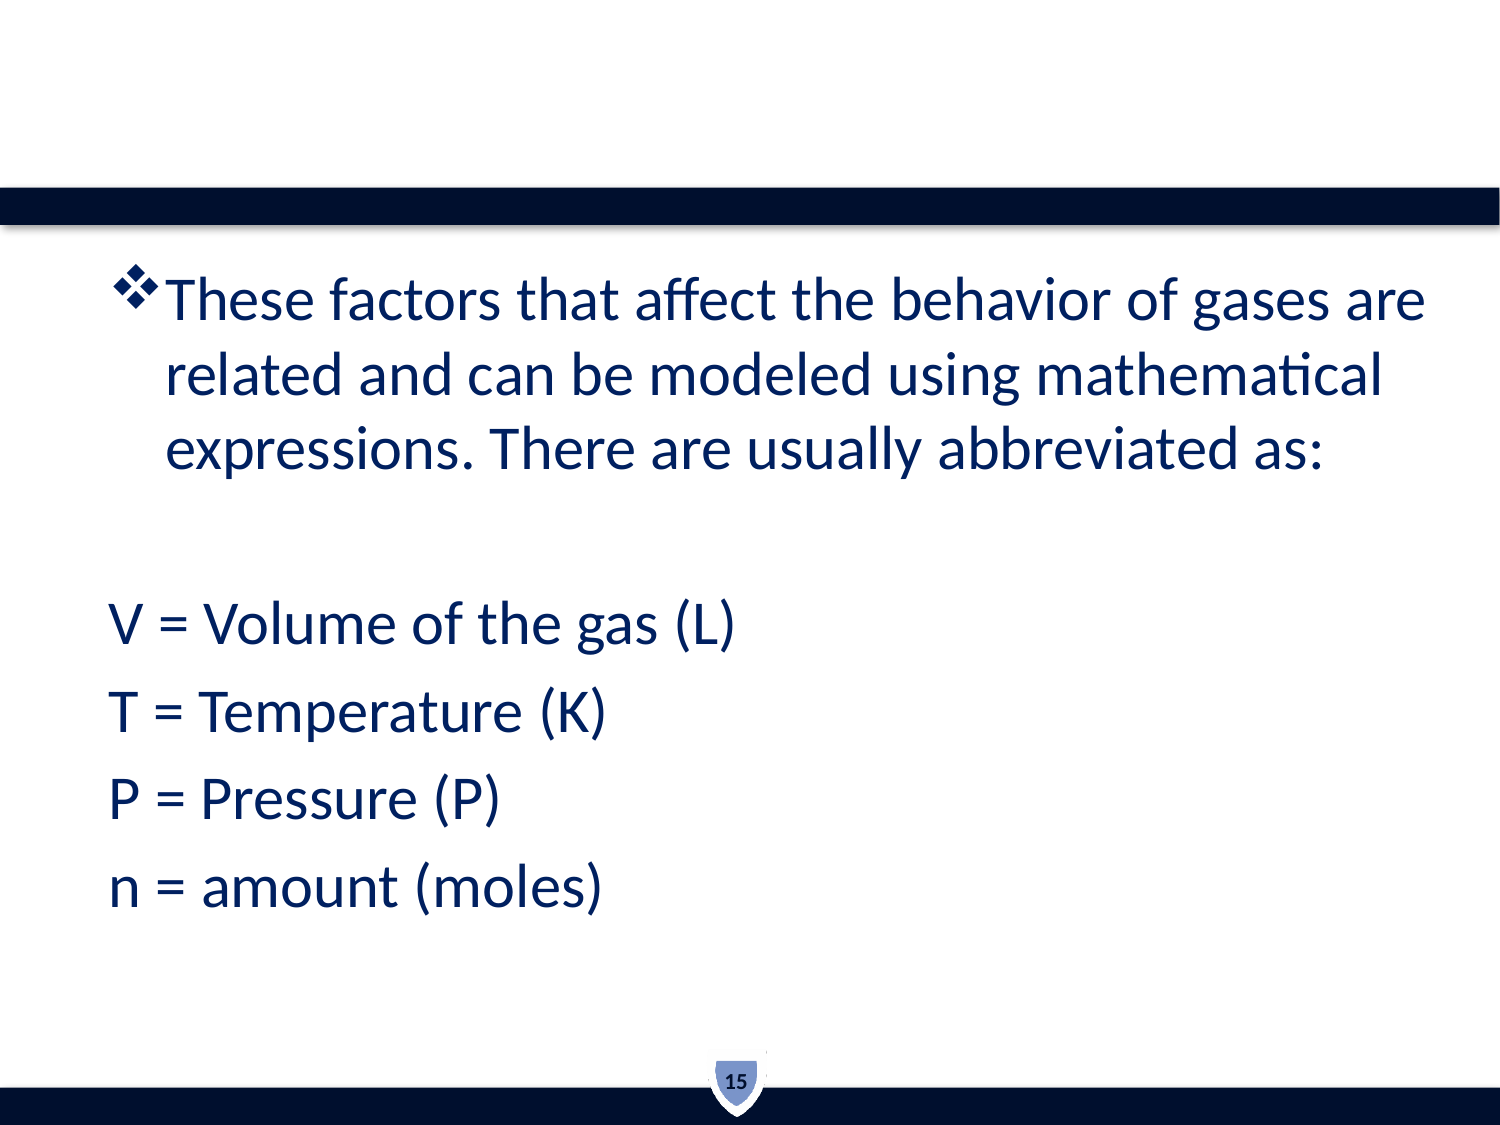

These factors that affect the behavior of gases are related and can be modeled using mathematical expressions. There are usually abbreviated as:

V = Volume of the gas (L)
T = Temperature (K)
P = Pressure (P)
n = amount (moles)
15